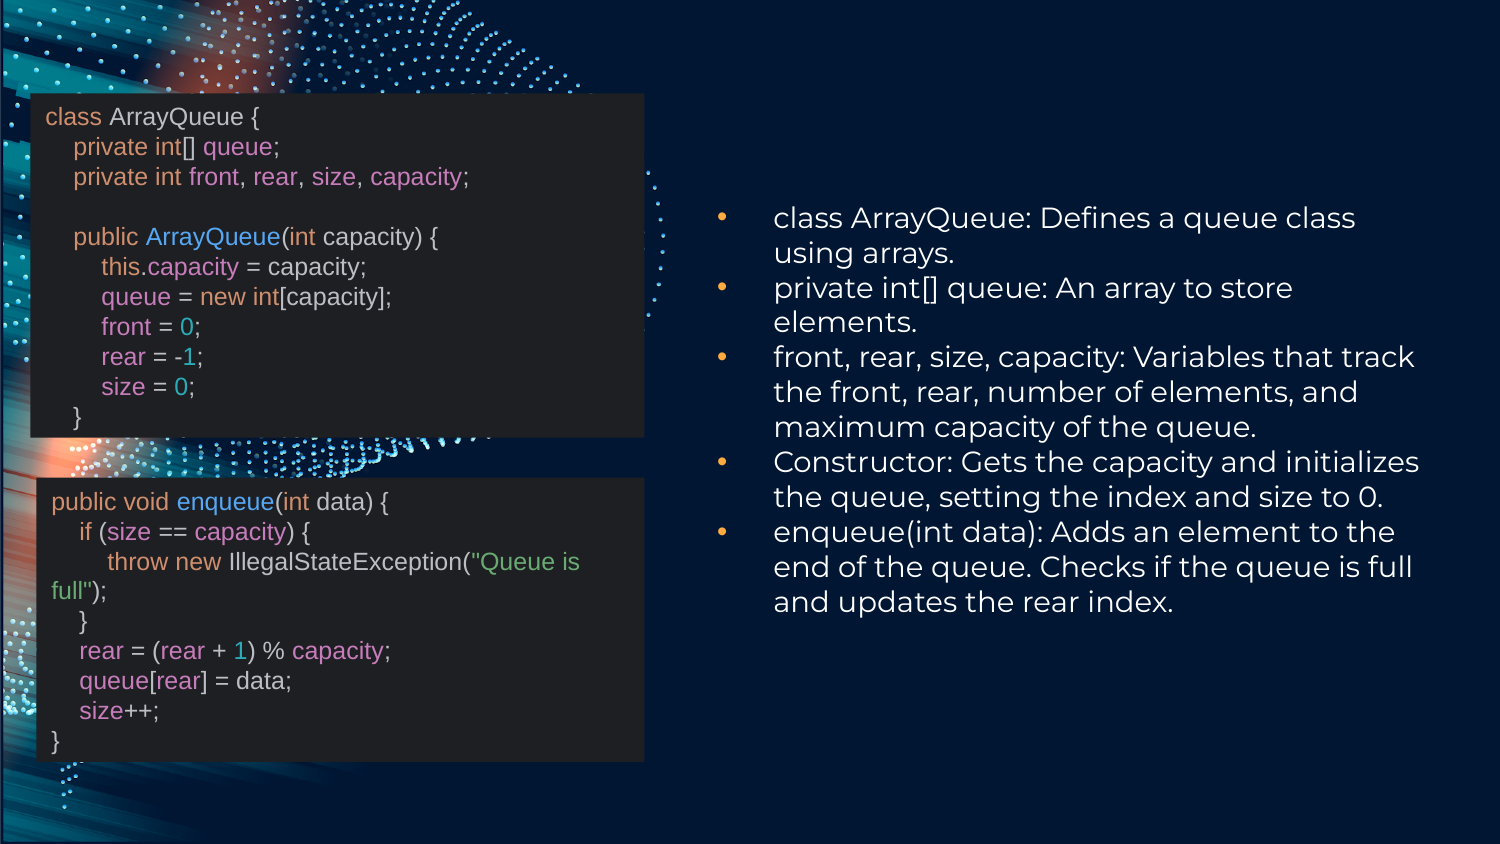

class ArrayQueue {
    private int[] queue;
    private int front, rear, size, capacity;
    public ArrayQueue(int capacity) {
        this.capacity = capacity;
        queue = new int[capacity];
        front = 0;
        rear = -1;
        size = 0;
    }
class ArrayQueue: Defines a queue class using arrays.
private int[] queue: An array to store elements.
front, rear, size, capacity: Variables that track the front, rear, number of elements, and maximum capacity of the queue.
Constructor: Gets the capacity and initializes the queue, setting the index and size to 0.
enqueue(int data): Adds an element to the end of the queue. Checks if the queue is full and updates the rear index.
public void enqueue(int data) {
    if (size == capacity) {
        throw new IllegalStateException("Queue is full");
    }
    rear = (rear + 1) % capacity;
    queue[rear] = data;
    size++;
}